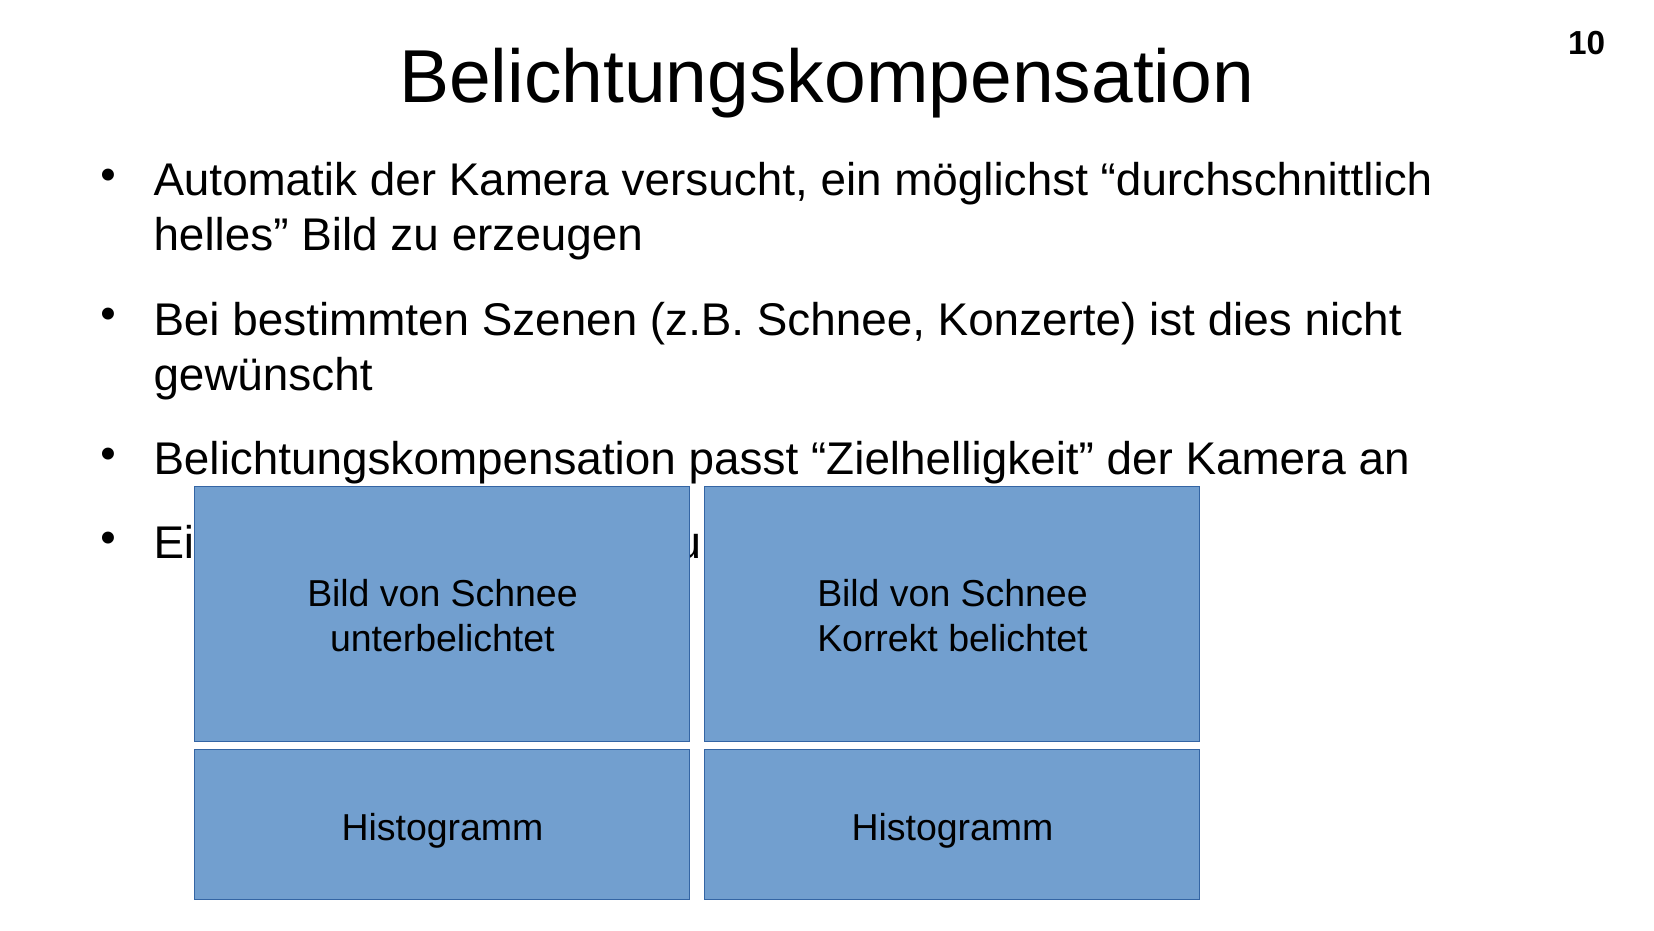

Belichtungskompensation
Automatik der Kamera versucht, ein möglichst “durchschnittlich helles” Bild zu erzeugen
Bei bestimmten Szenen (z.B. Schnee, Konzerte) ist dies nicht gewünscht
Belichtungskompensation passt “Zielhelligkeit” der Kamera an
Einstellbar in allen Modi außer ‘M’
Bild von Schnee
unterbelichtet
Bild von Schnee
Korrekt belichtet
Histogramm
Histogramm